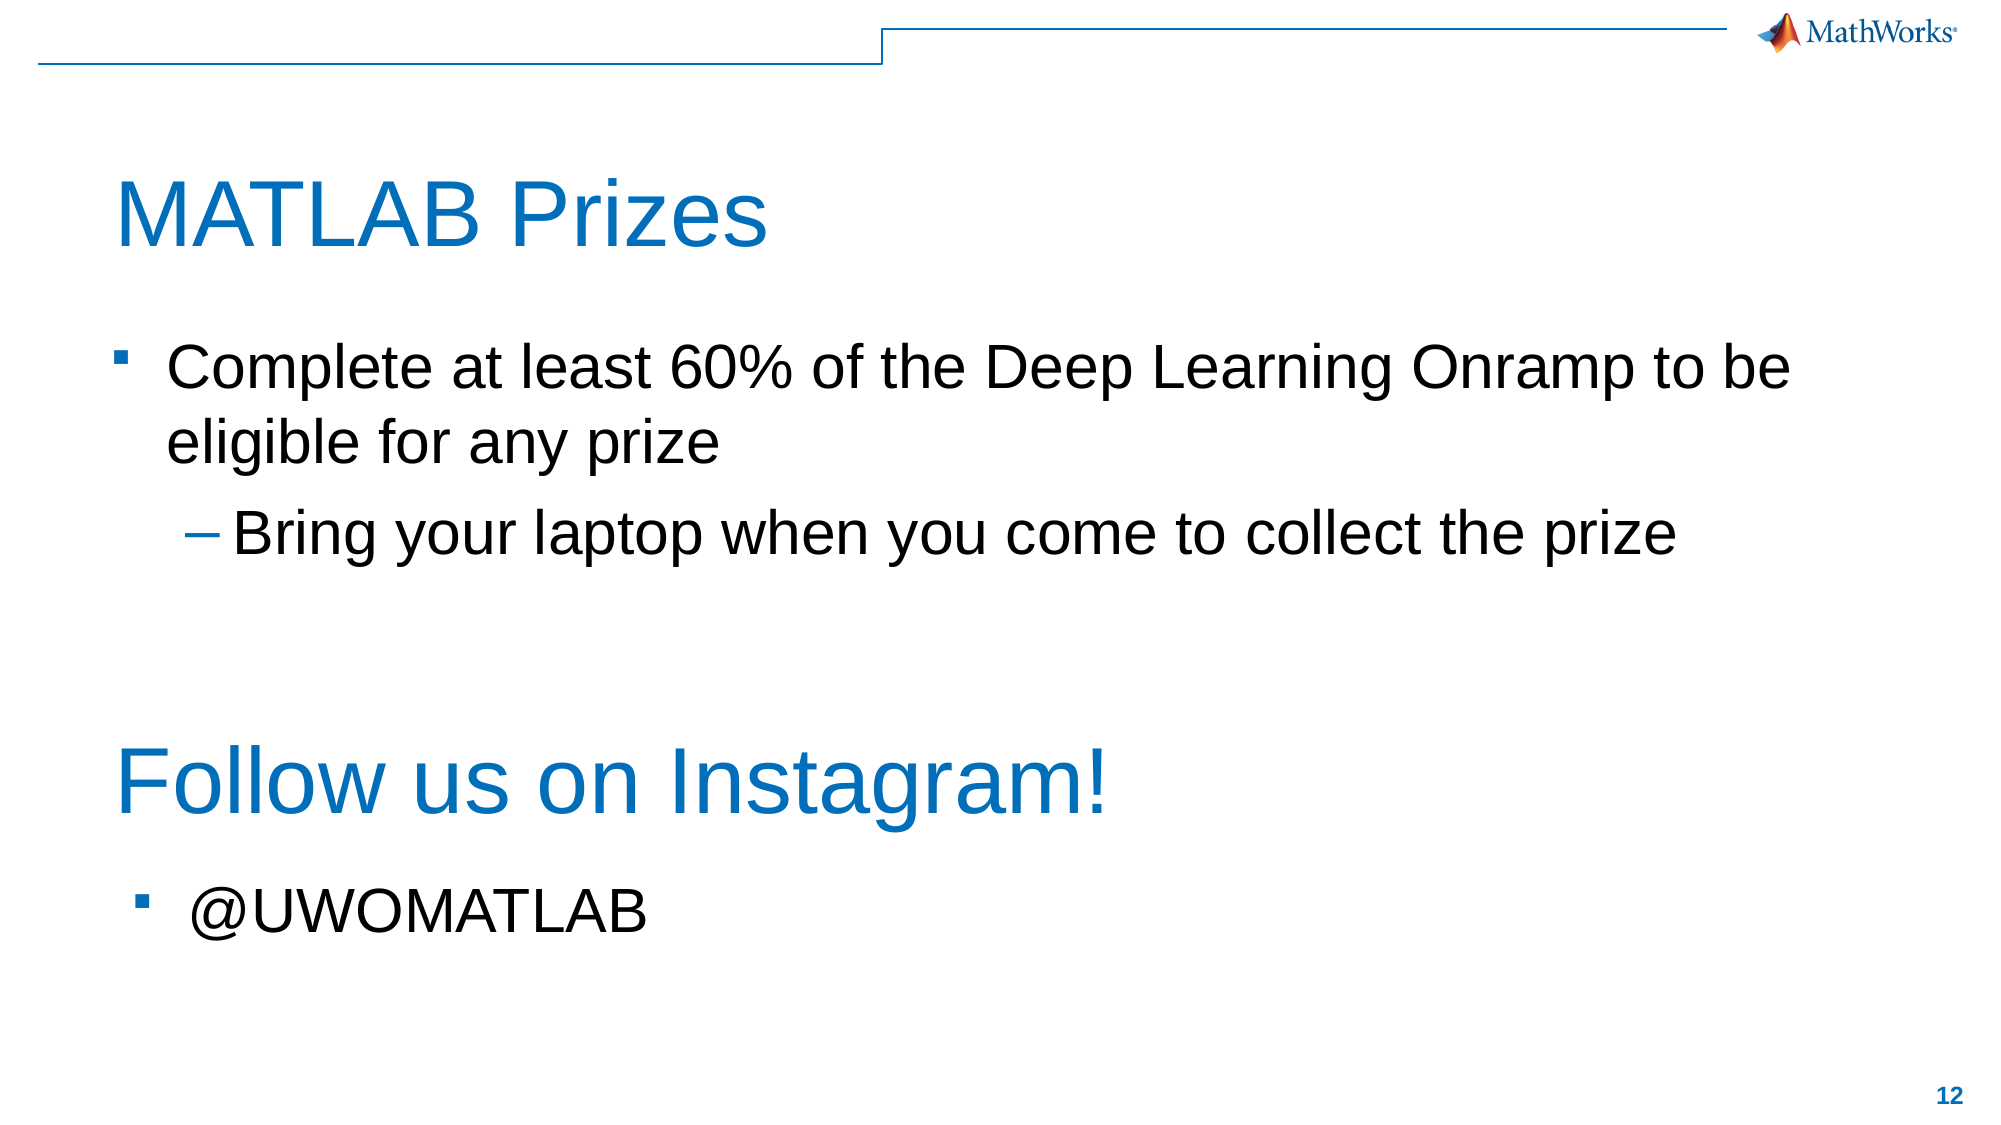

# MATLAB Prizes
Complete at least 60% of the Deep Learning Onramp to be eligible for any prize
Bring your laptop when you come to collect the prize

Follow us on Instagram!
@UWOMATLAB